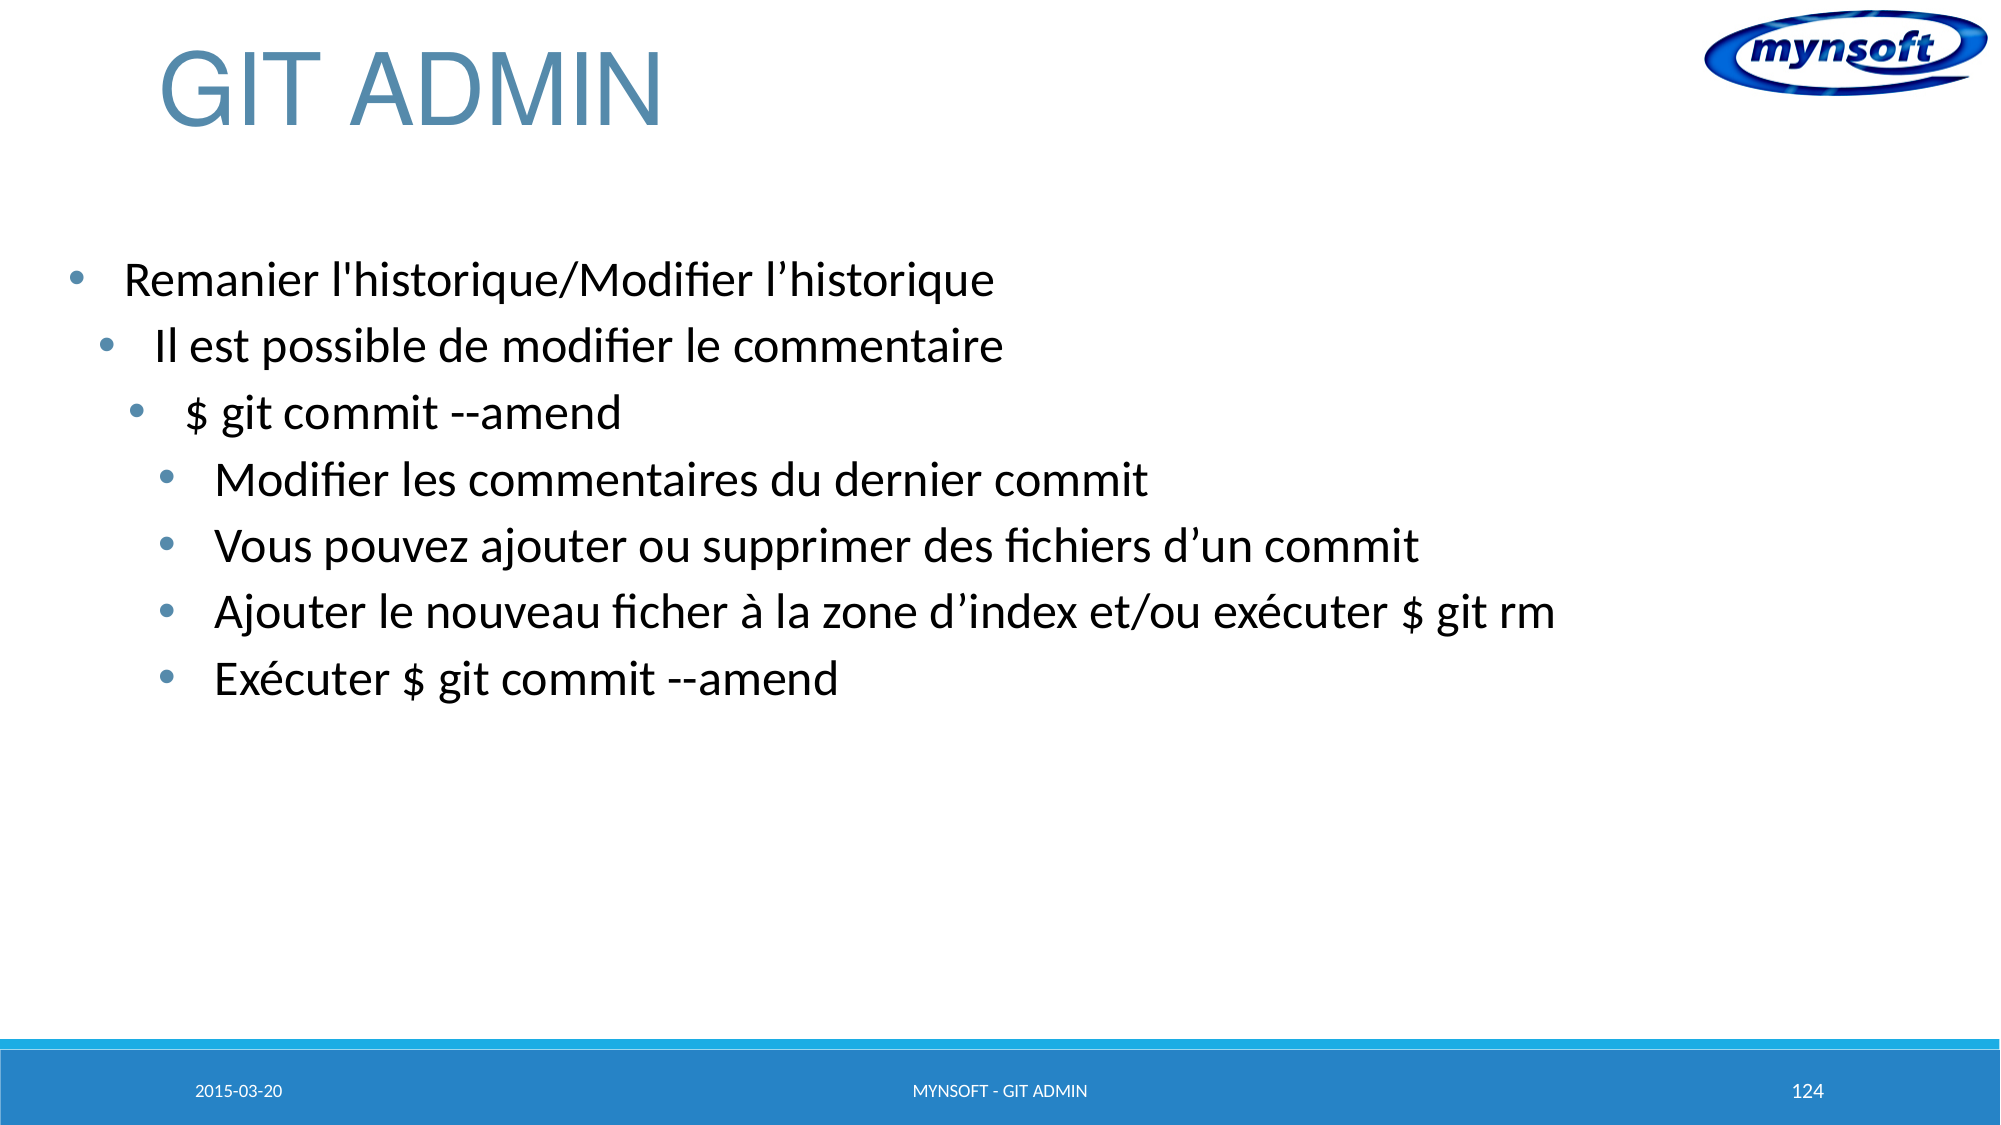

# GIT ADMIN
Remanier l'historique/Modifier l’historique
Il est possible de modifier le commentaire
$ git commit --amend
Modifier les commentaires du dernier commit
Vous pouvez ajouter ou supprimer des fichiers d’un commit
Ajouter le nouveau ficher à la zone d’index et/ou exécuter $ git rm
Exécuter $ git commit --amend

2015-03-20
MYNSOFT - GIT ADMIN
124